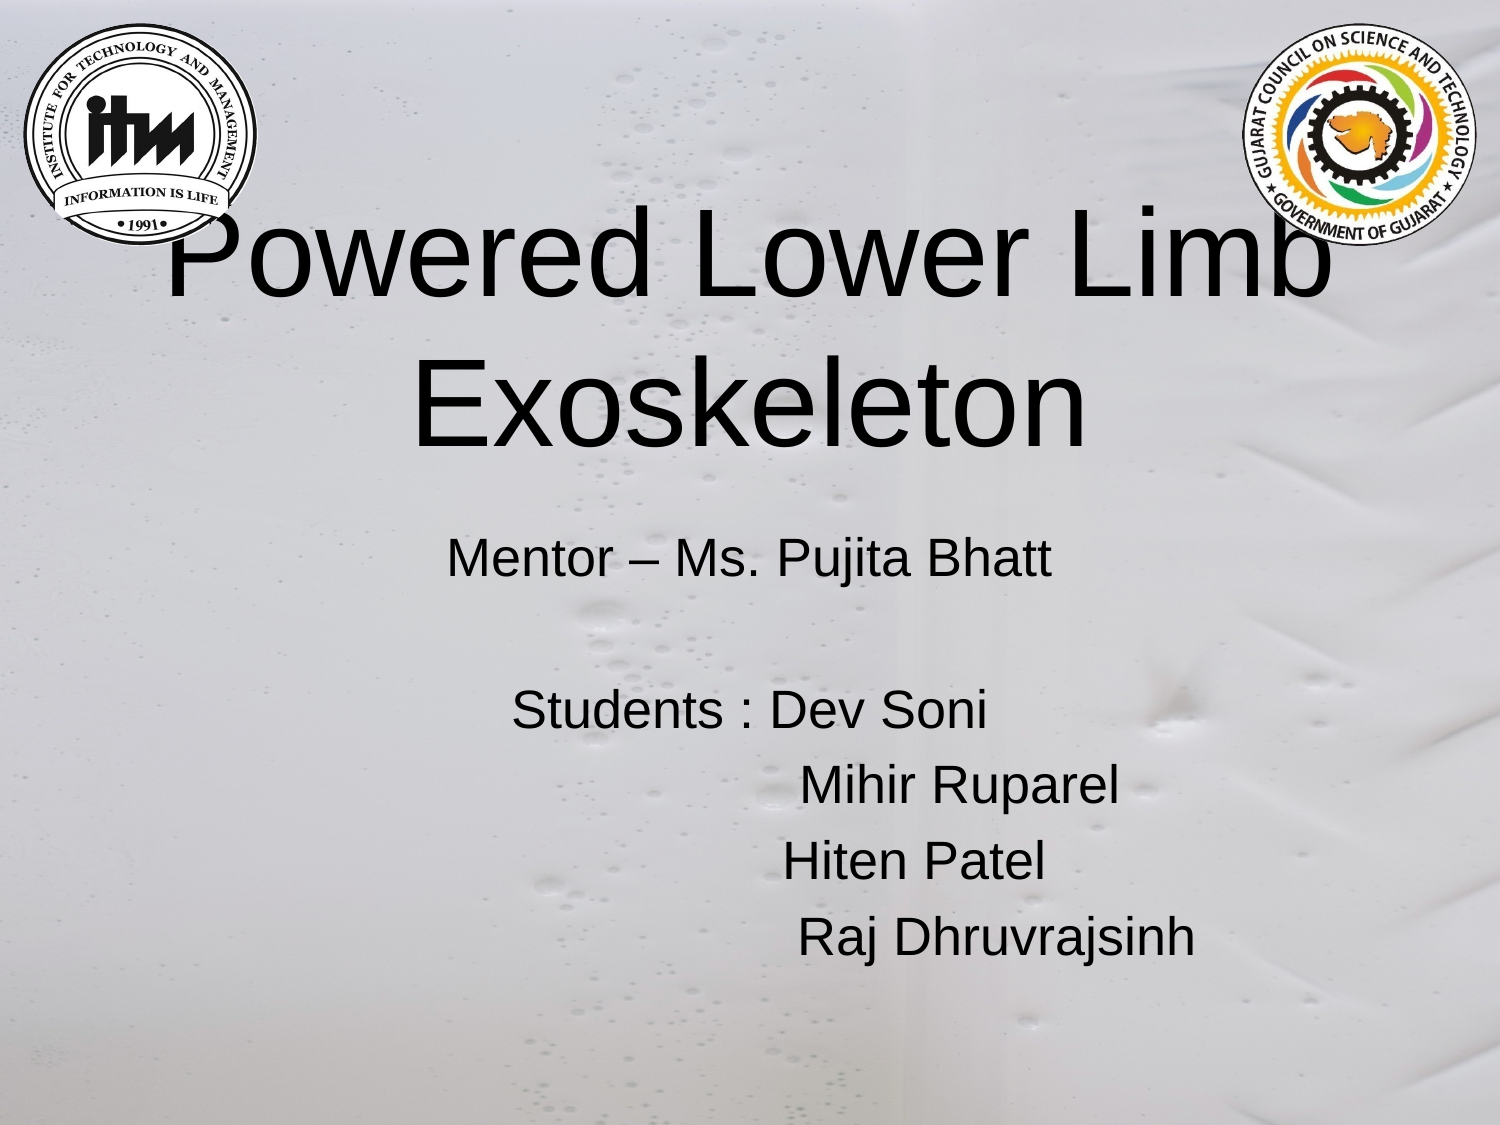

Powered Lower Limb Exoskeleton
Mentor – Ms. Pujita Bhatt

Students : Dev Soni
                            Mihir Ruparel
                      Hiten Patel
                                 Raj Dhruvrajsinh